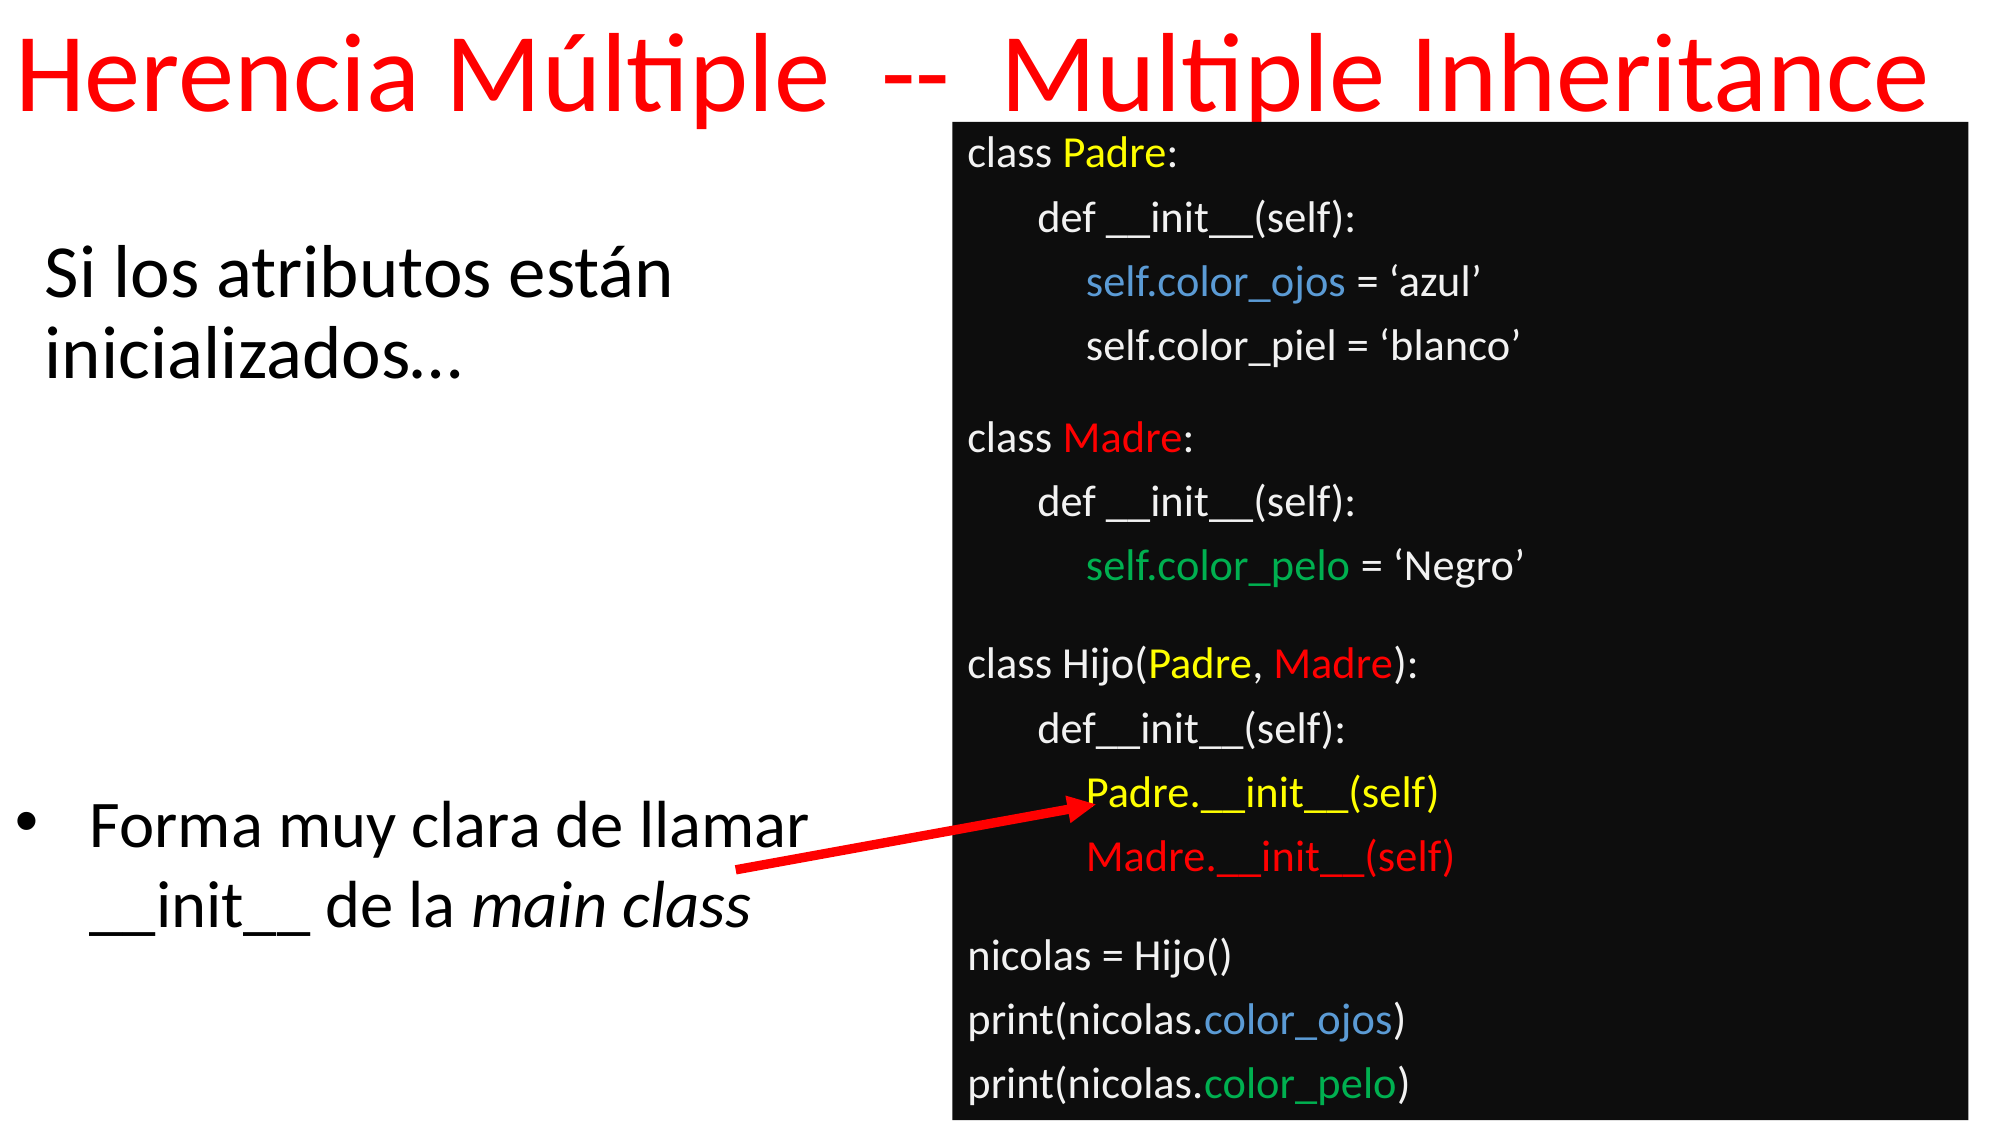

# Herencia Múltiple  --  Multiple Inheritance
class Padre:
       def __init__(self):
	self.color_ojos = ‘azul’
	self.color_piel = ‘blanco’

class Madre:
       def __init__(self):
	self.color_pelo = ‘Negro’

class Hijo(Padre, Madre):
       def__init__(self):
	Padre.__init__(self)
       	Madre.__init__(self)

nicolas = Hijo()
print(nicolas.color_ojos)
print(nicolas.color_pelo)

Si los atributos están inicializados…

Forma muy clara de llamar __init__ de la main class